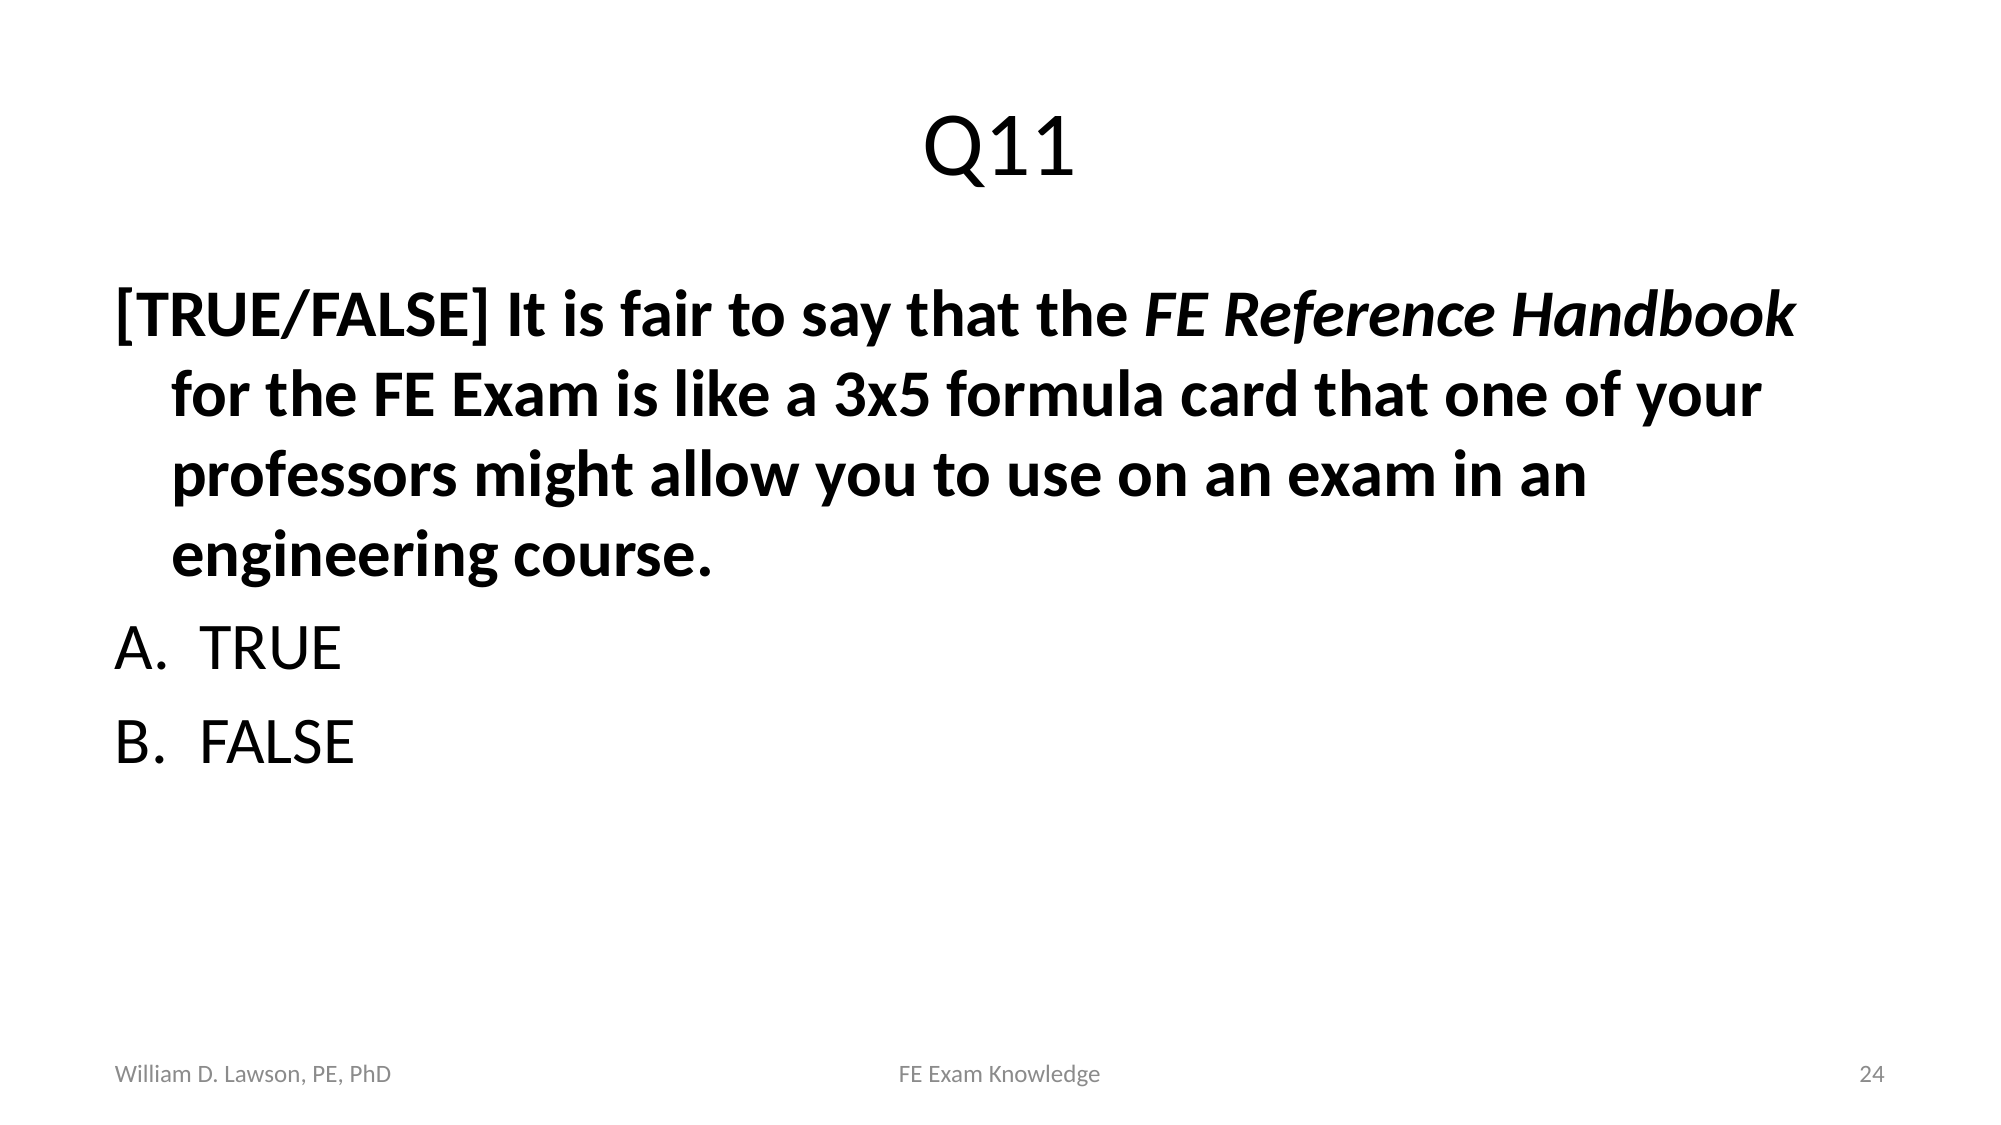

# Q11
[TRUE/FALSE] It is fair to say that the FE Reference Handbook for the FE Exam is like a 3x5 formula card that one of your professors might allow you to use on an exam in an engineering course.
TRUE
FALSE
William D. Lawson, PE, PhD
FE Exam Knowledge
24